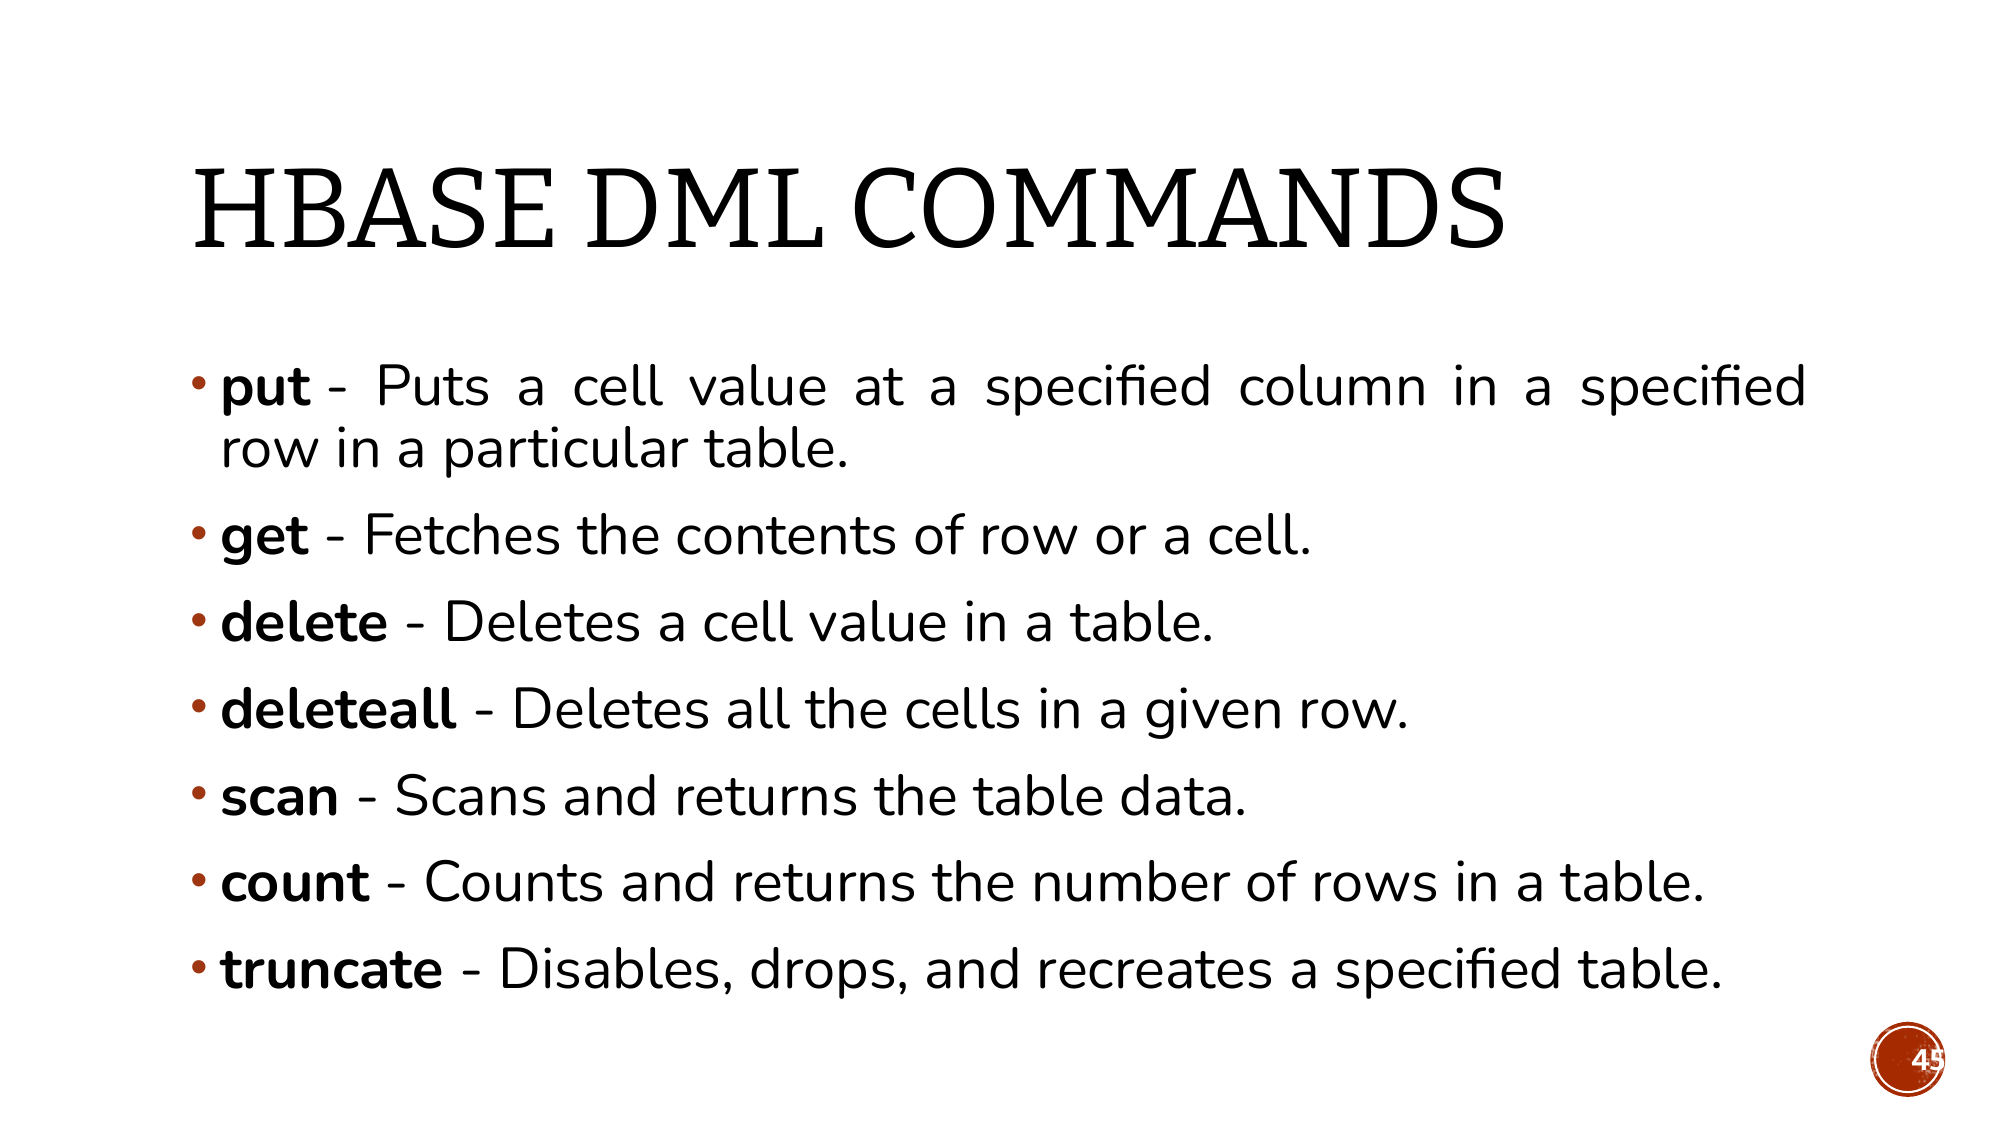

# Hbase dml commands
put - Puts a cell value at a specified column in a specified row in a particular table.
get - Fetches the contents of row or a cell.
delete - Deletes a cell value in a table.
deleteall - Deletes all the cells in a given row.
scan - Scans and returns the table data.
count - Counts and returns the number of rows in a table.
truncate - Disables, drops, and recreates a specified table.

45